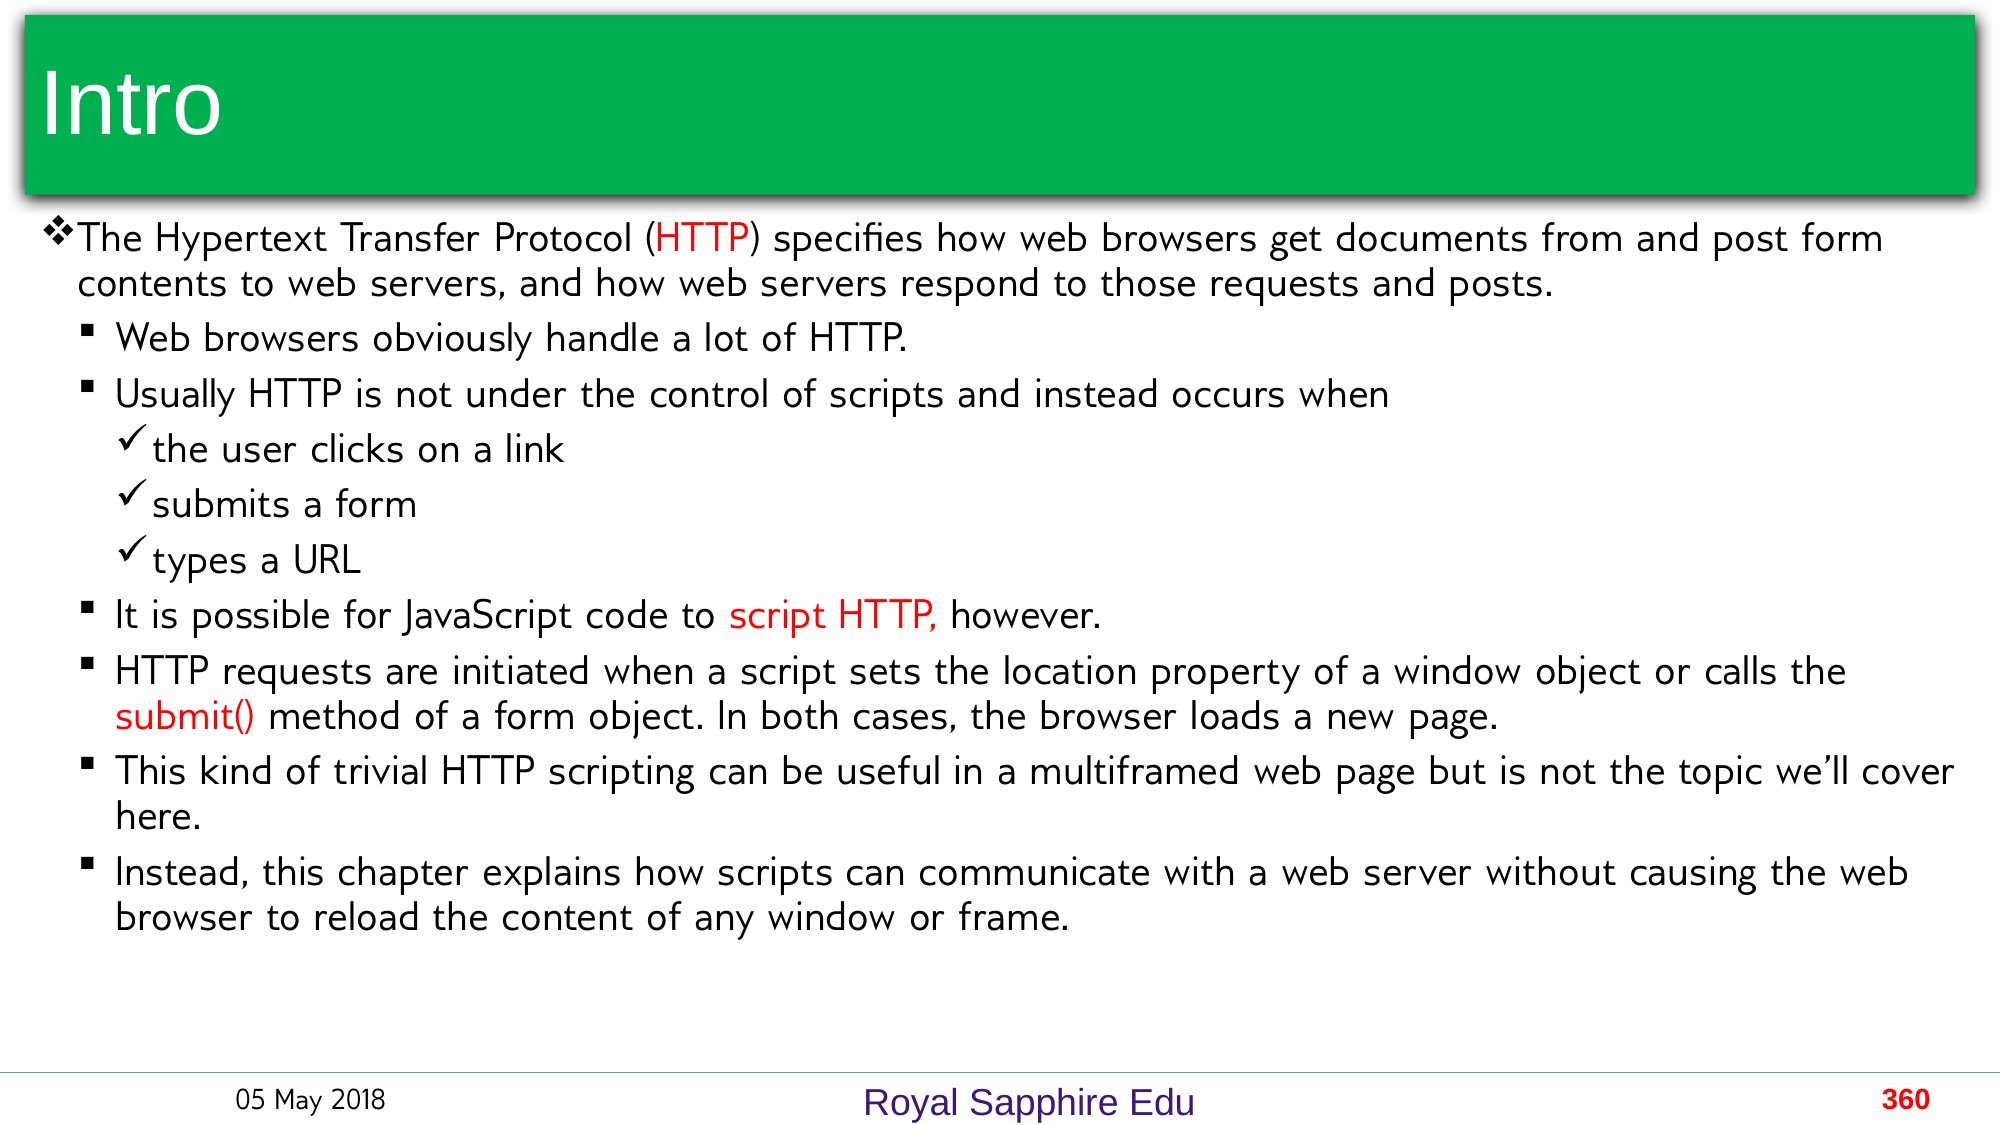

# Intro
The Hypertext Transfer Protocol (HTTP) specifies how web browsers get documents from and post form contents to web servers, and how web servers respond to those requests and posts.
Web browsers obviously handle a lot of HTTP.
Usually HTTP is not under the control of scripts and instead occurs when
the user clicks on a link
submits a form
types a URL
It is possible for JavaScript code to script HTTP, however.
HTTP requests are initiated when a script sets the location property of a window object or calls the submit() method of a form object. In both cases, the browser loads a new page.
This kind of trivial HTTP scripting can be useful in a multiframed web page but is not the topic we’ll cover here.
Instead, this chapter explains how scripts can communicate with a web server without causing the web browser to reload the content of any window or frame.
05 May 2018
360